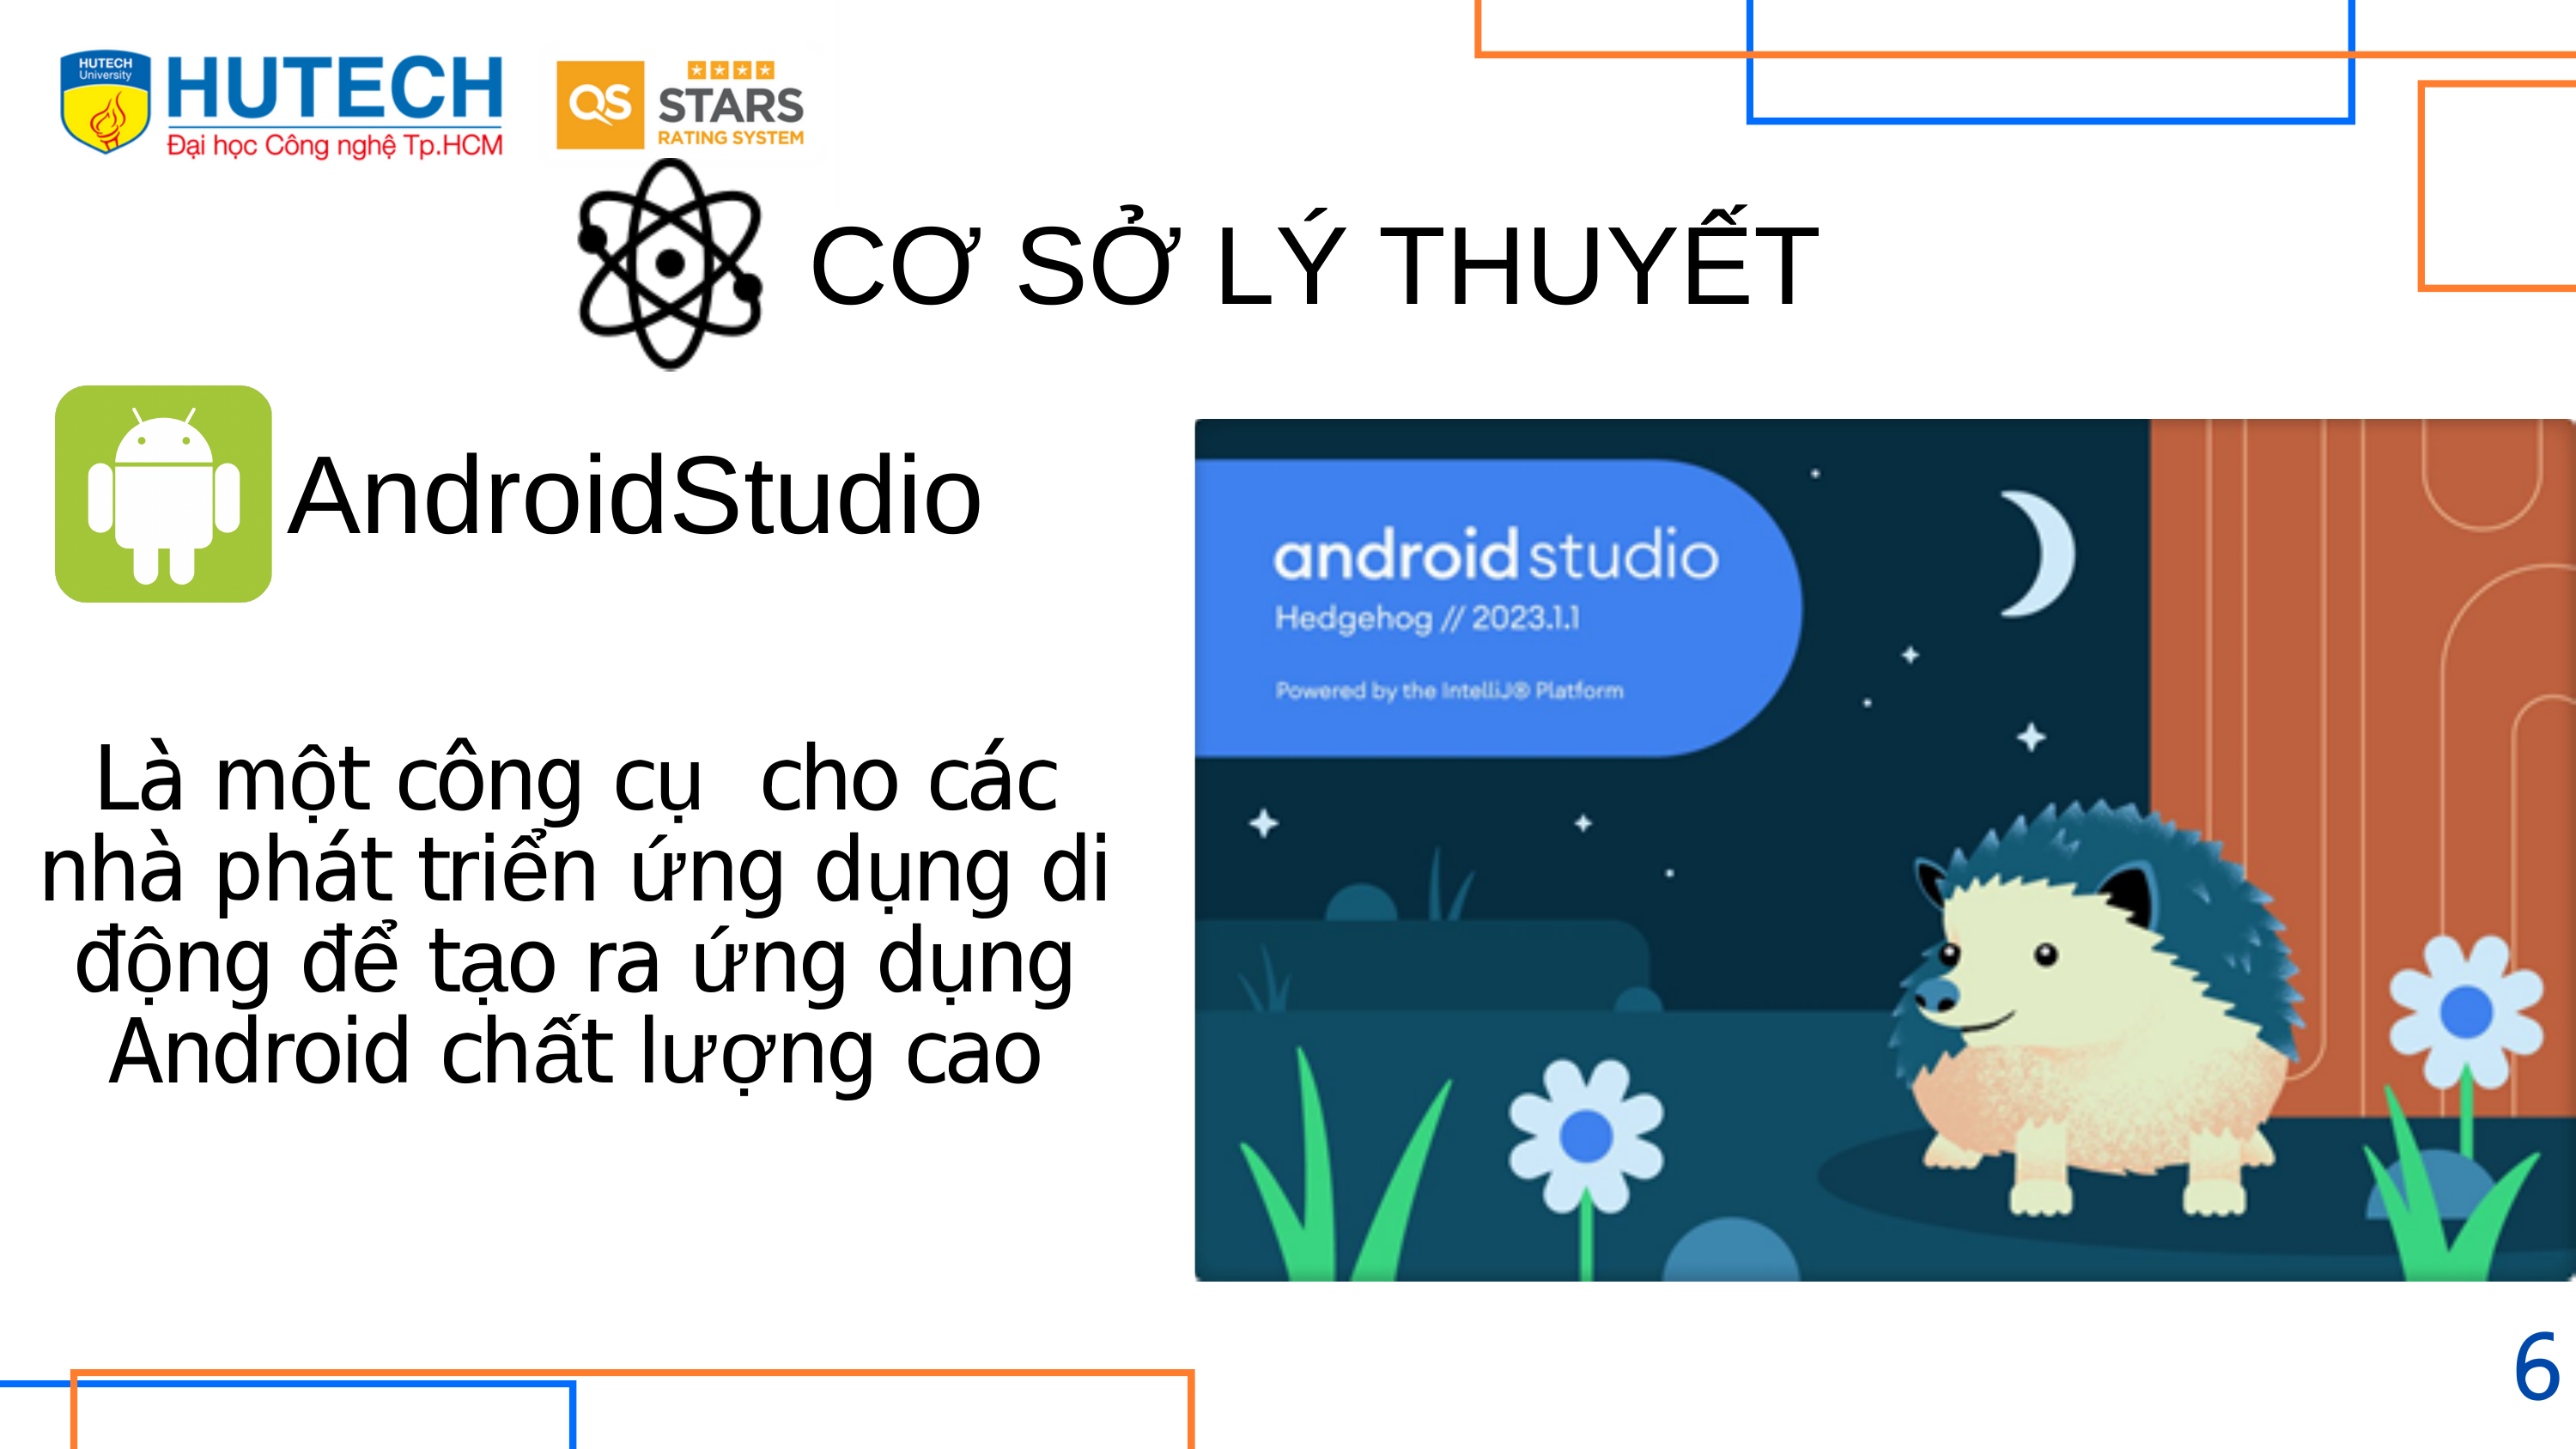

CƠ SỞ LÝ THUYẾT

AndroidStudio
Là một công cụ  cho các nhà phát triển ứng dụng di động để tạo ra ứng dụng Android chất lượng cao
6